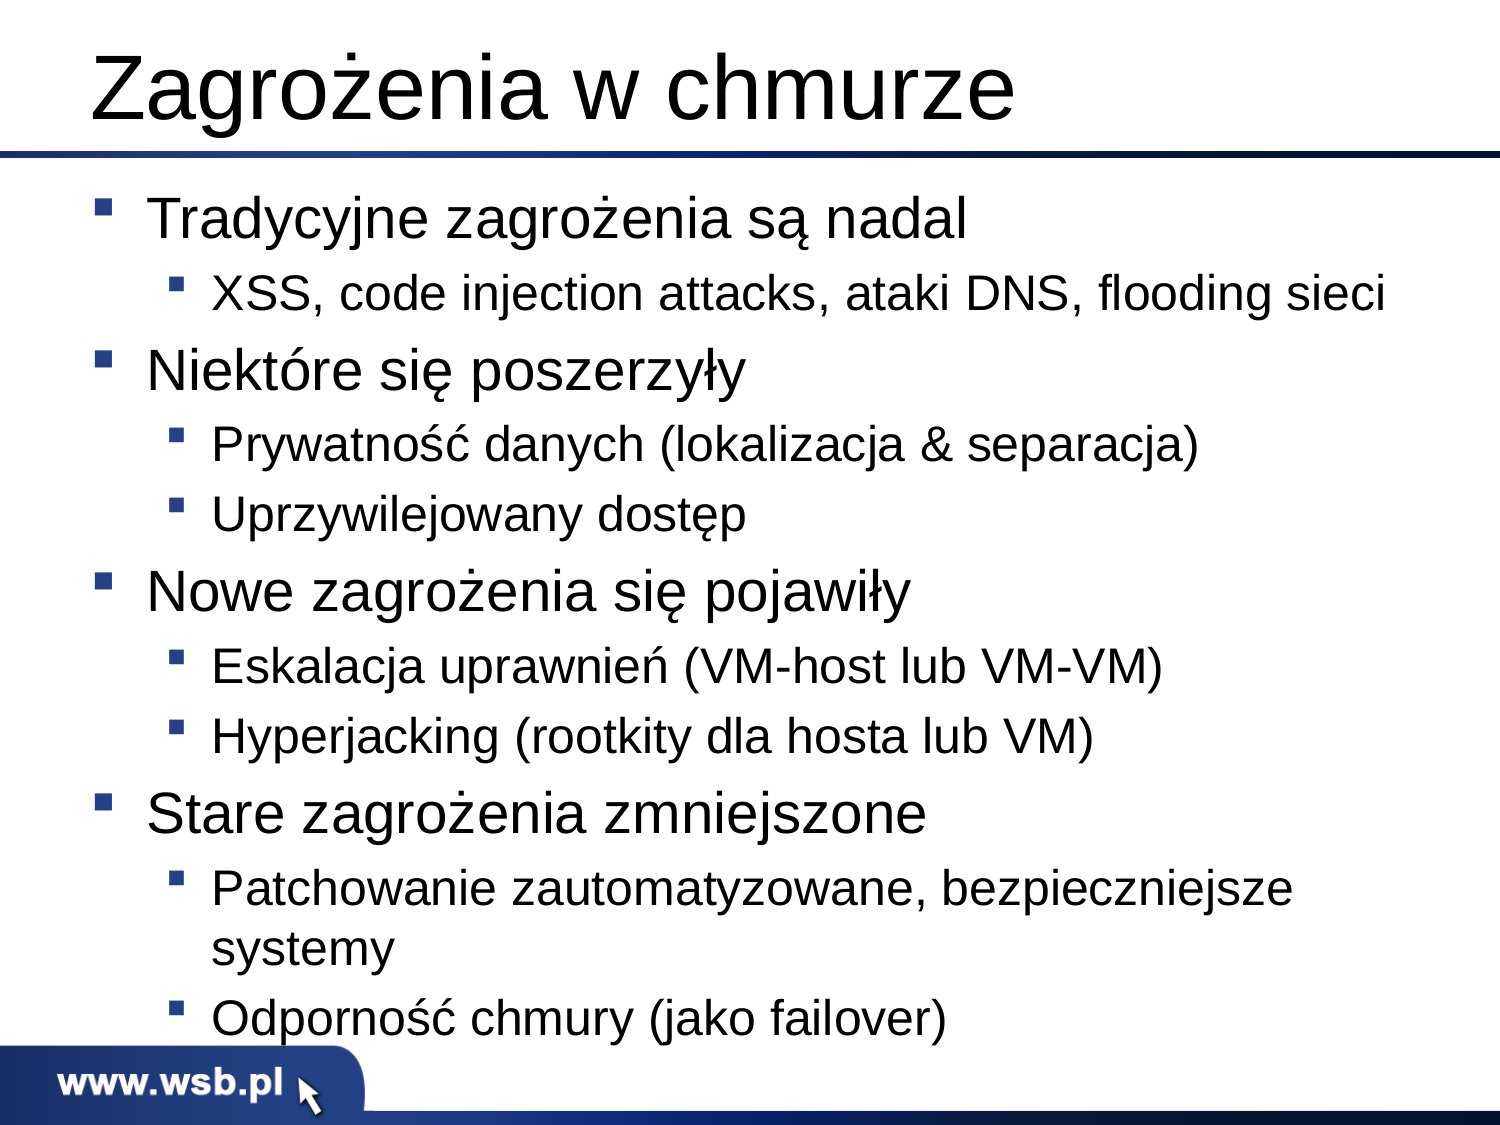

# Zagrożenia w chmurze
Tradycyjne zagrożenia są nadal
XSS, code injection attacks, ataki DNS, flooding sieci
Niektóre się poszerzyły
Prywatność danych (lokalizacja & separacja)
Uprzywilejowany dostęp
Nowe zagrożenia się pojawiły
Eskalacja uprawnień (VM-host lub VM-VM)
Hyperjacking (rootkity dla hosta lub VM)
Stare zagrożenia zmniejszone
Patchowanie zautomatyzowane, bezpieczniejsze systemy
Odporność chmury (jako failover)